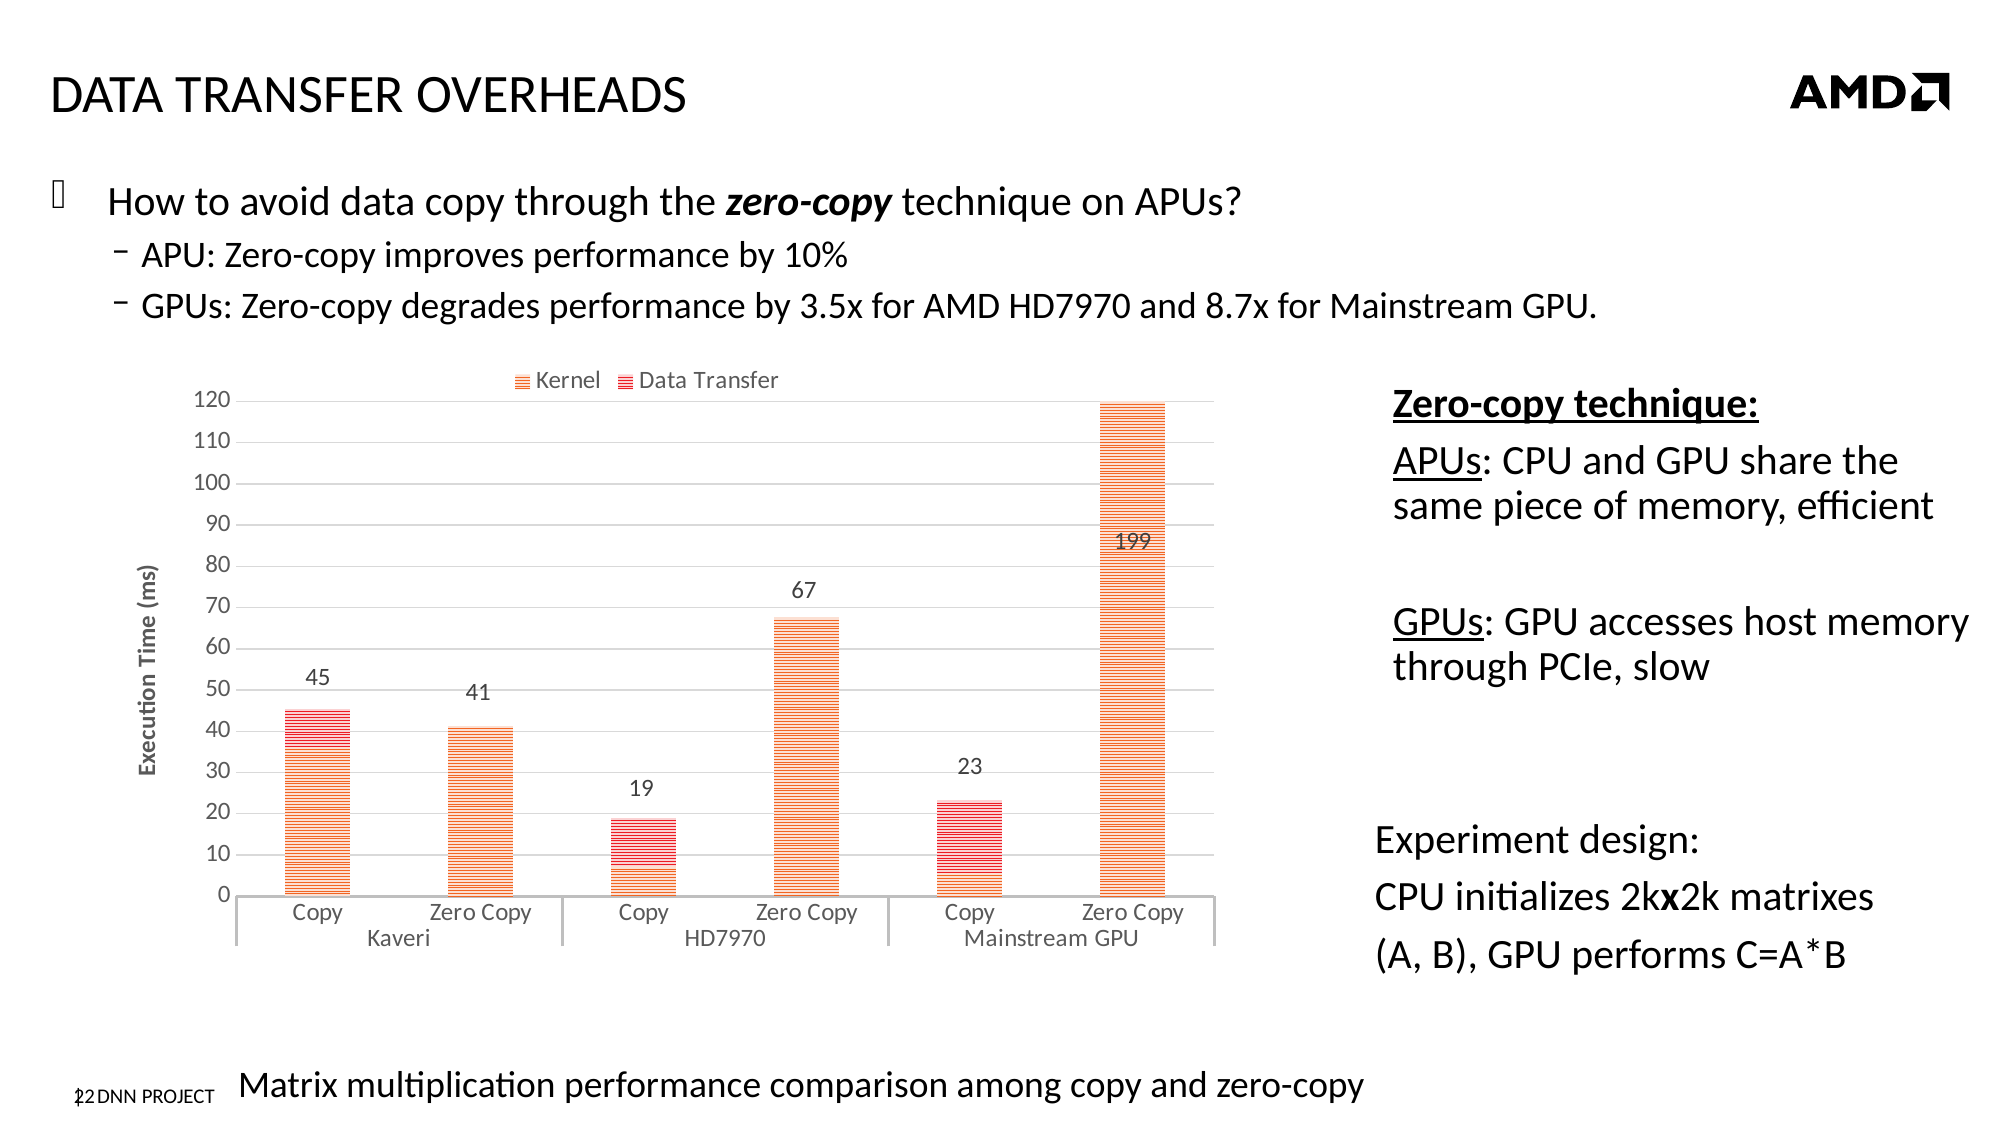

# Data transfer overheads
How to avoid data copy through the zero-copy technique on APUs?
APU: Zero-copy improves performance by 10%
GPUs: Zero-copy degrades performance by 3.5x for AMD HD7970 and 8.7x for Mainstream GPU.

### Chart

| Category | Kernel | Data Transfer |
|---|---|---|
| Copy | 36.38 | 9.07 |
| Zero Copy | 41.34 | 0.0 |
| Copy | 7.31 | 11.73 |
| Zero Copy | 67.68 | 0.0 |
| Copy | 5.66 | 17.66 |
| Zero Copy | 199.06 | 0.0 |
Zero-copy technique:
APUs: CPU and GPU share the same piece of memory, efficient

GPUs: GPU accesses host memory through PCIe, slow

Experiment design:
CPU initializes 2kx2k matrixes
(A, B), GPU performs C=A*B

Matrix multiplication performance comparison among copy and zero-copy